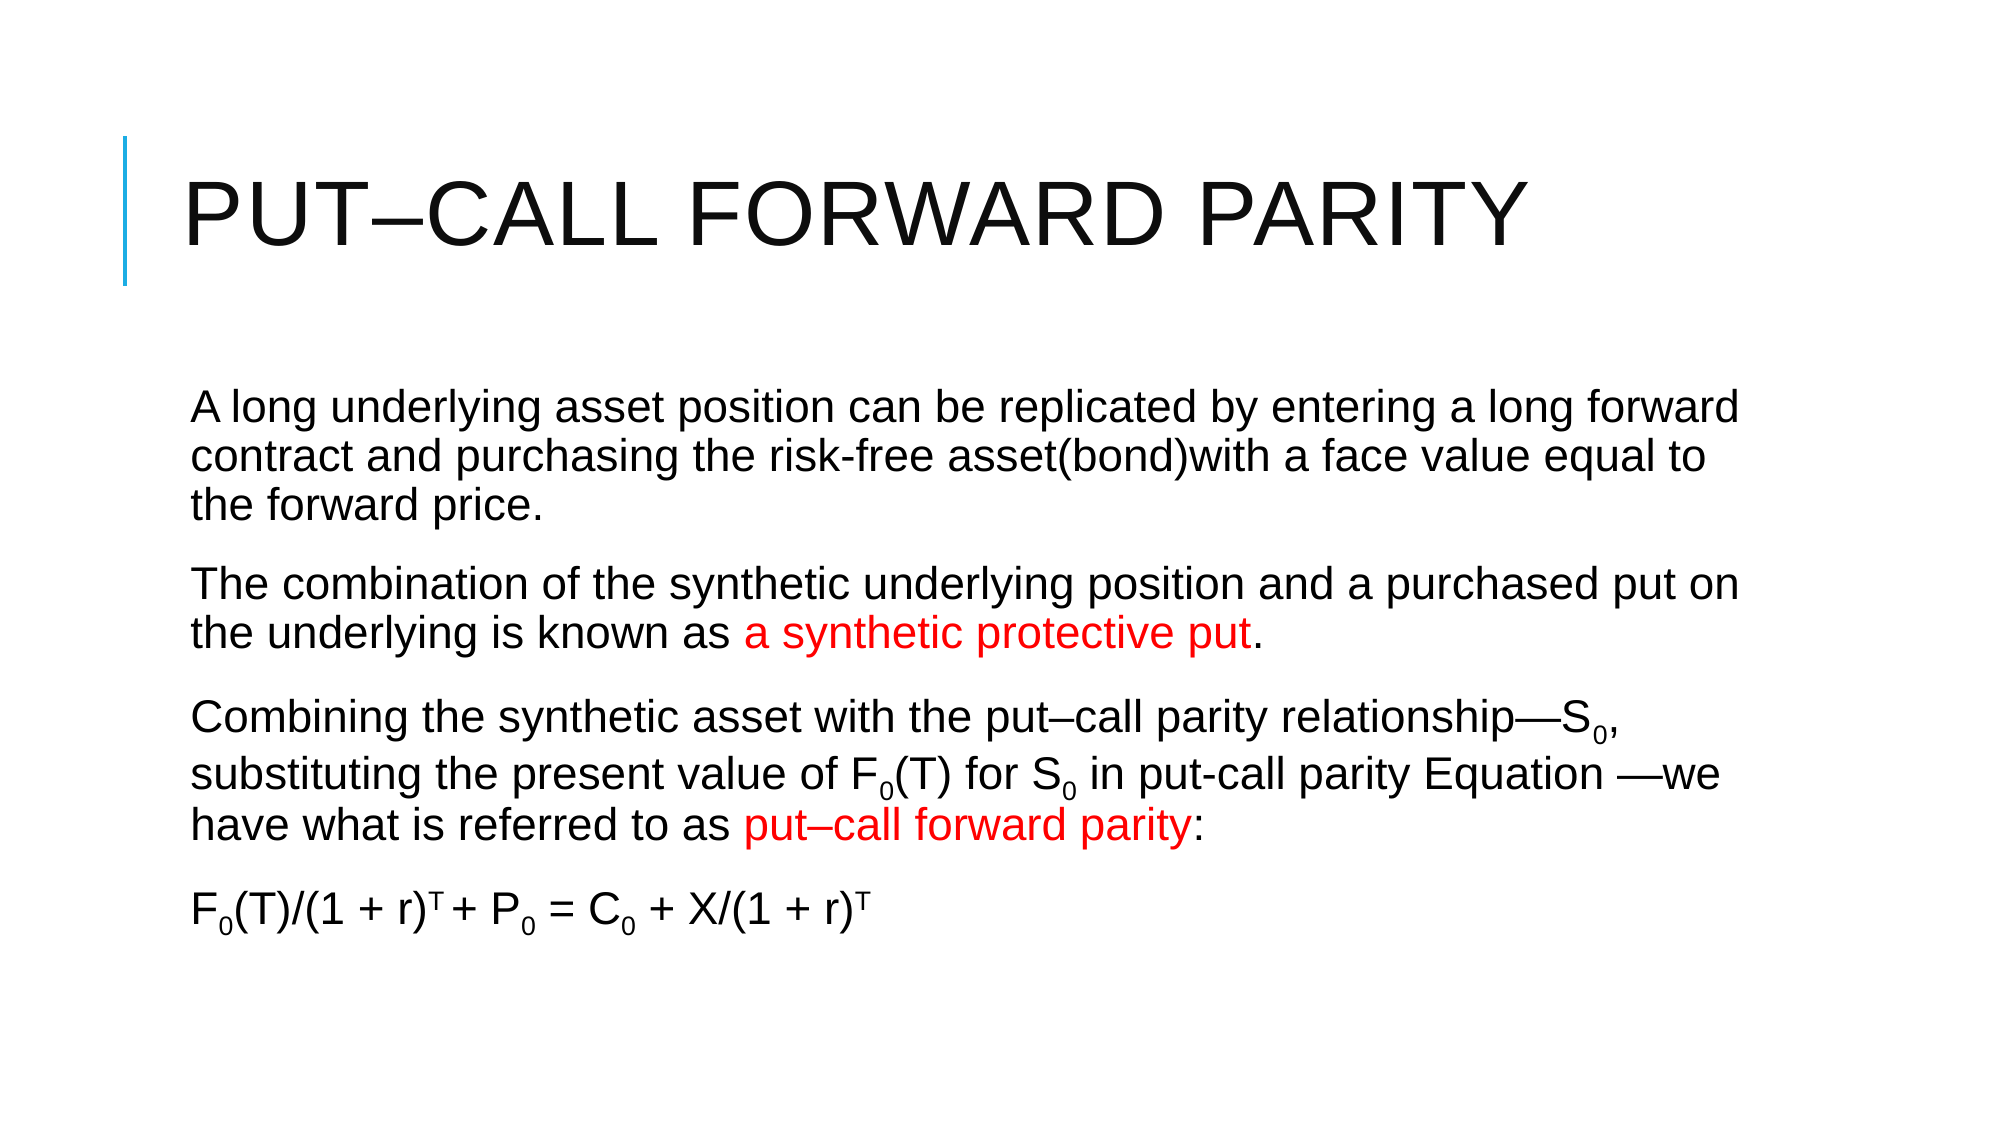

# PUT–CALL FORWARD PARITY
A long underlying asset position can be replicated by entering a long forward contract and purchasing the risk-free asset(bond)with a face value equal to the forward price.
The combination of the synthetic underlying position and a purchased put on the underlying is known as a synthetic protective put.
Combining the synthetic asset with the put–call parity relationship—S0, substituting the present value of F0(T) for S0 in put-call parity Equation —we have what is referred to as put–call forward parity:
F0(T)/(1 + r)T + P0 = C0 + X/(1 + r)T